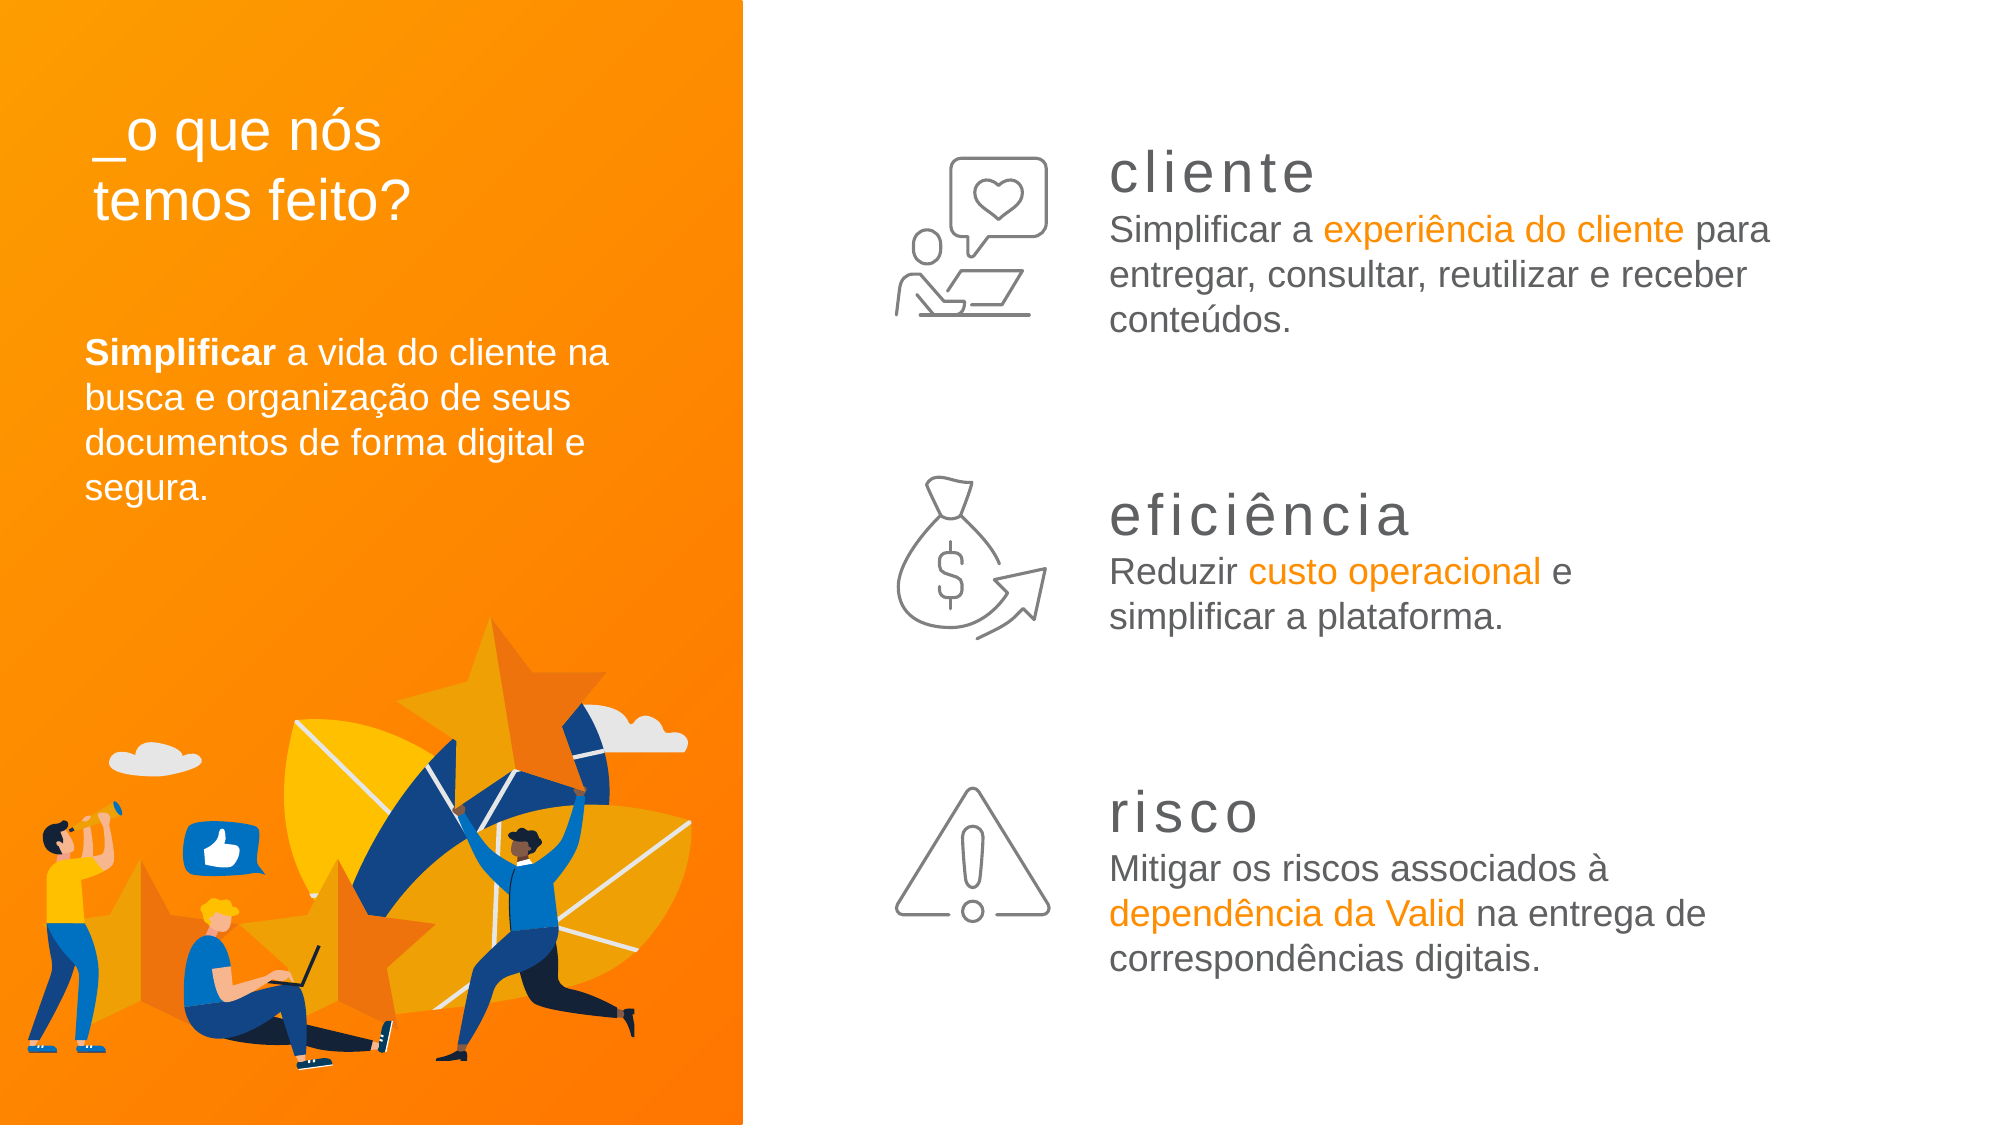

_o que nós
temos feito?
cliente
Simplificar a experiência do cliente para entregar, consultar, reutilizar e receber conteúdos.

Simplificar a vida do cliente na busca e organização de seus documentos de forma digital e segura.
eficiência
Reduzir custo operacional e simplificar a plataforma.

risco
Mitigar os riscos associados à dependência da Valid na entrega de correspondências digitais.